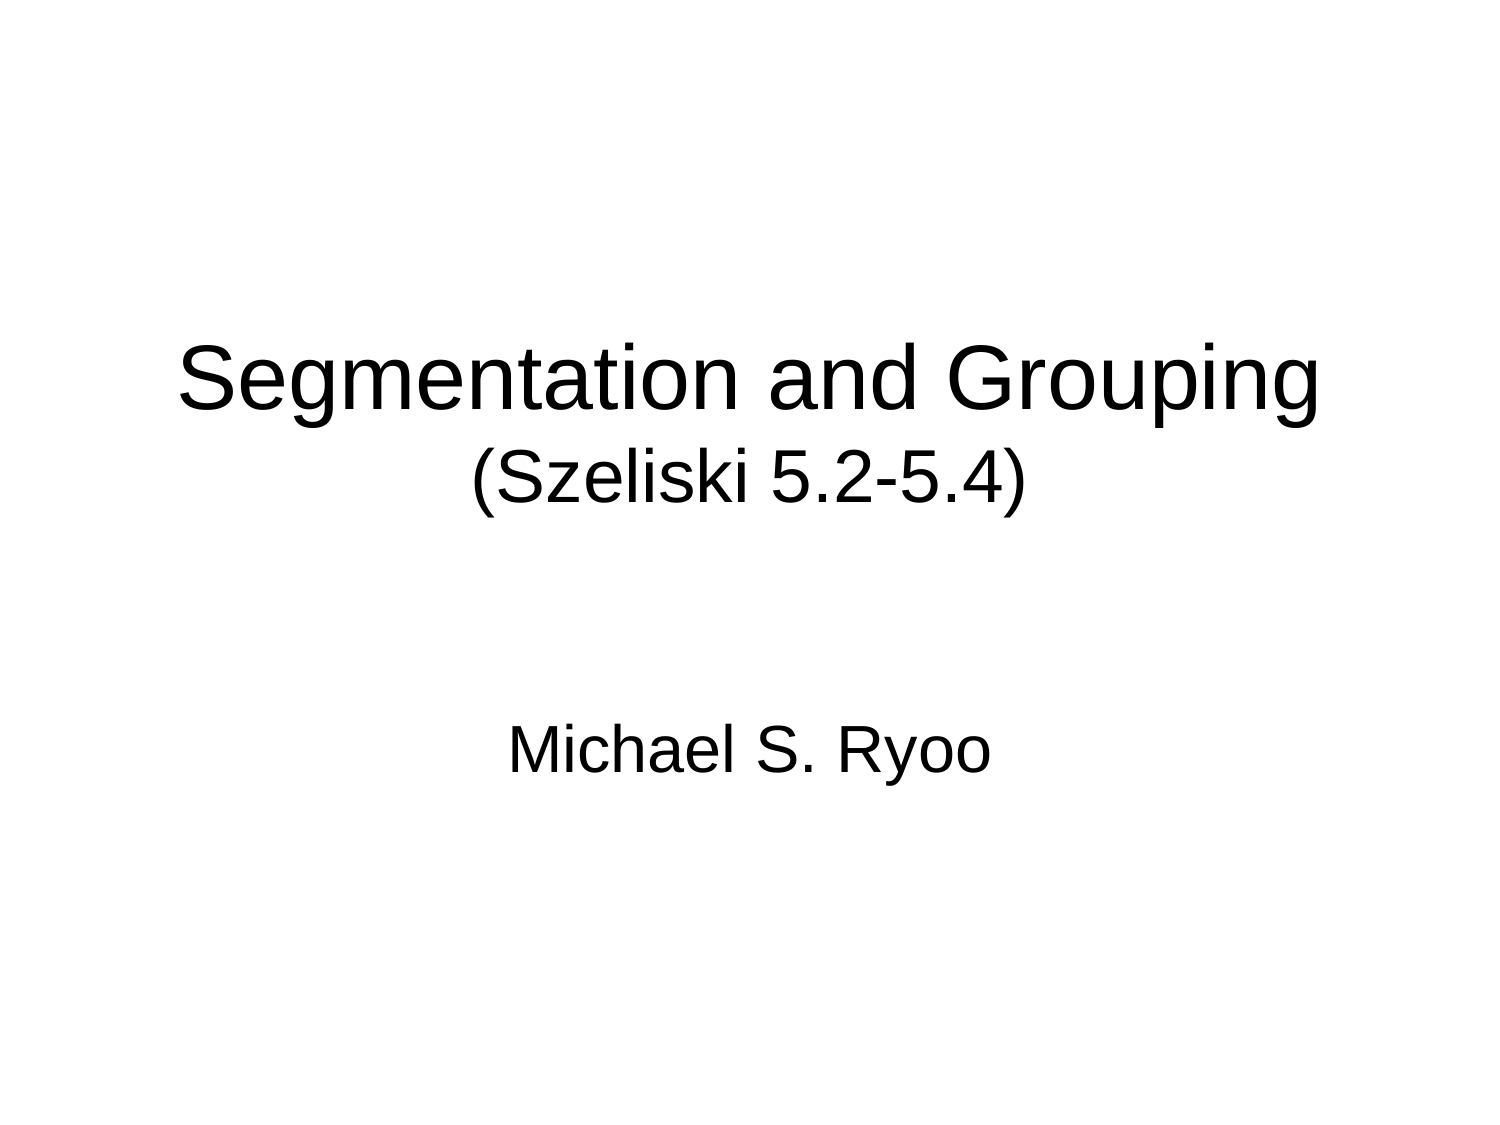

# Segmentation and Grouping (Szeliski 5.2-5.4)

Michael S. Ryoo